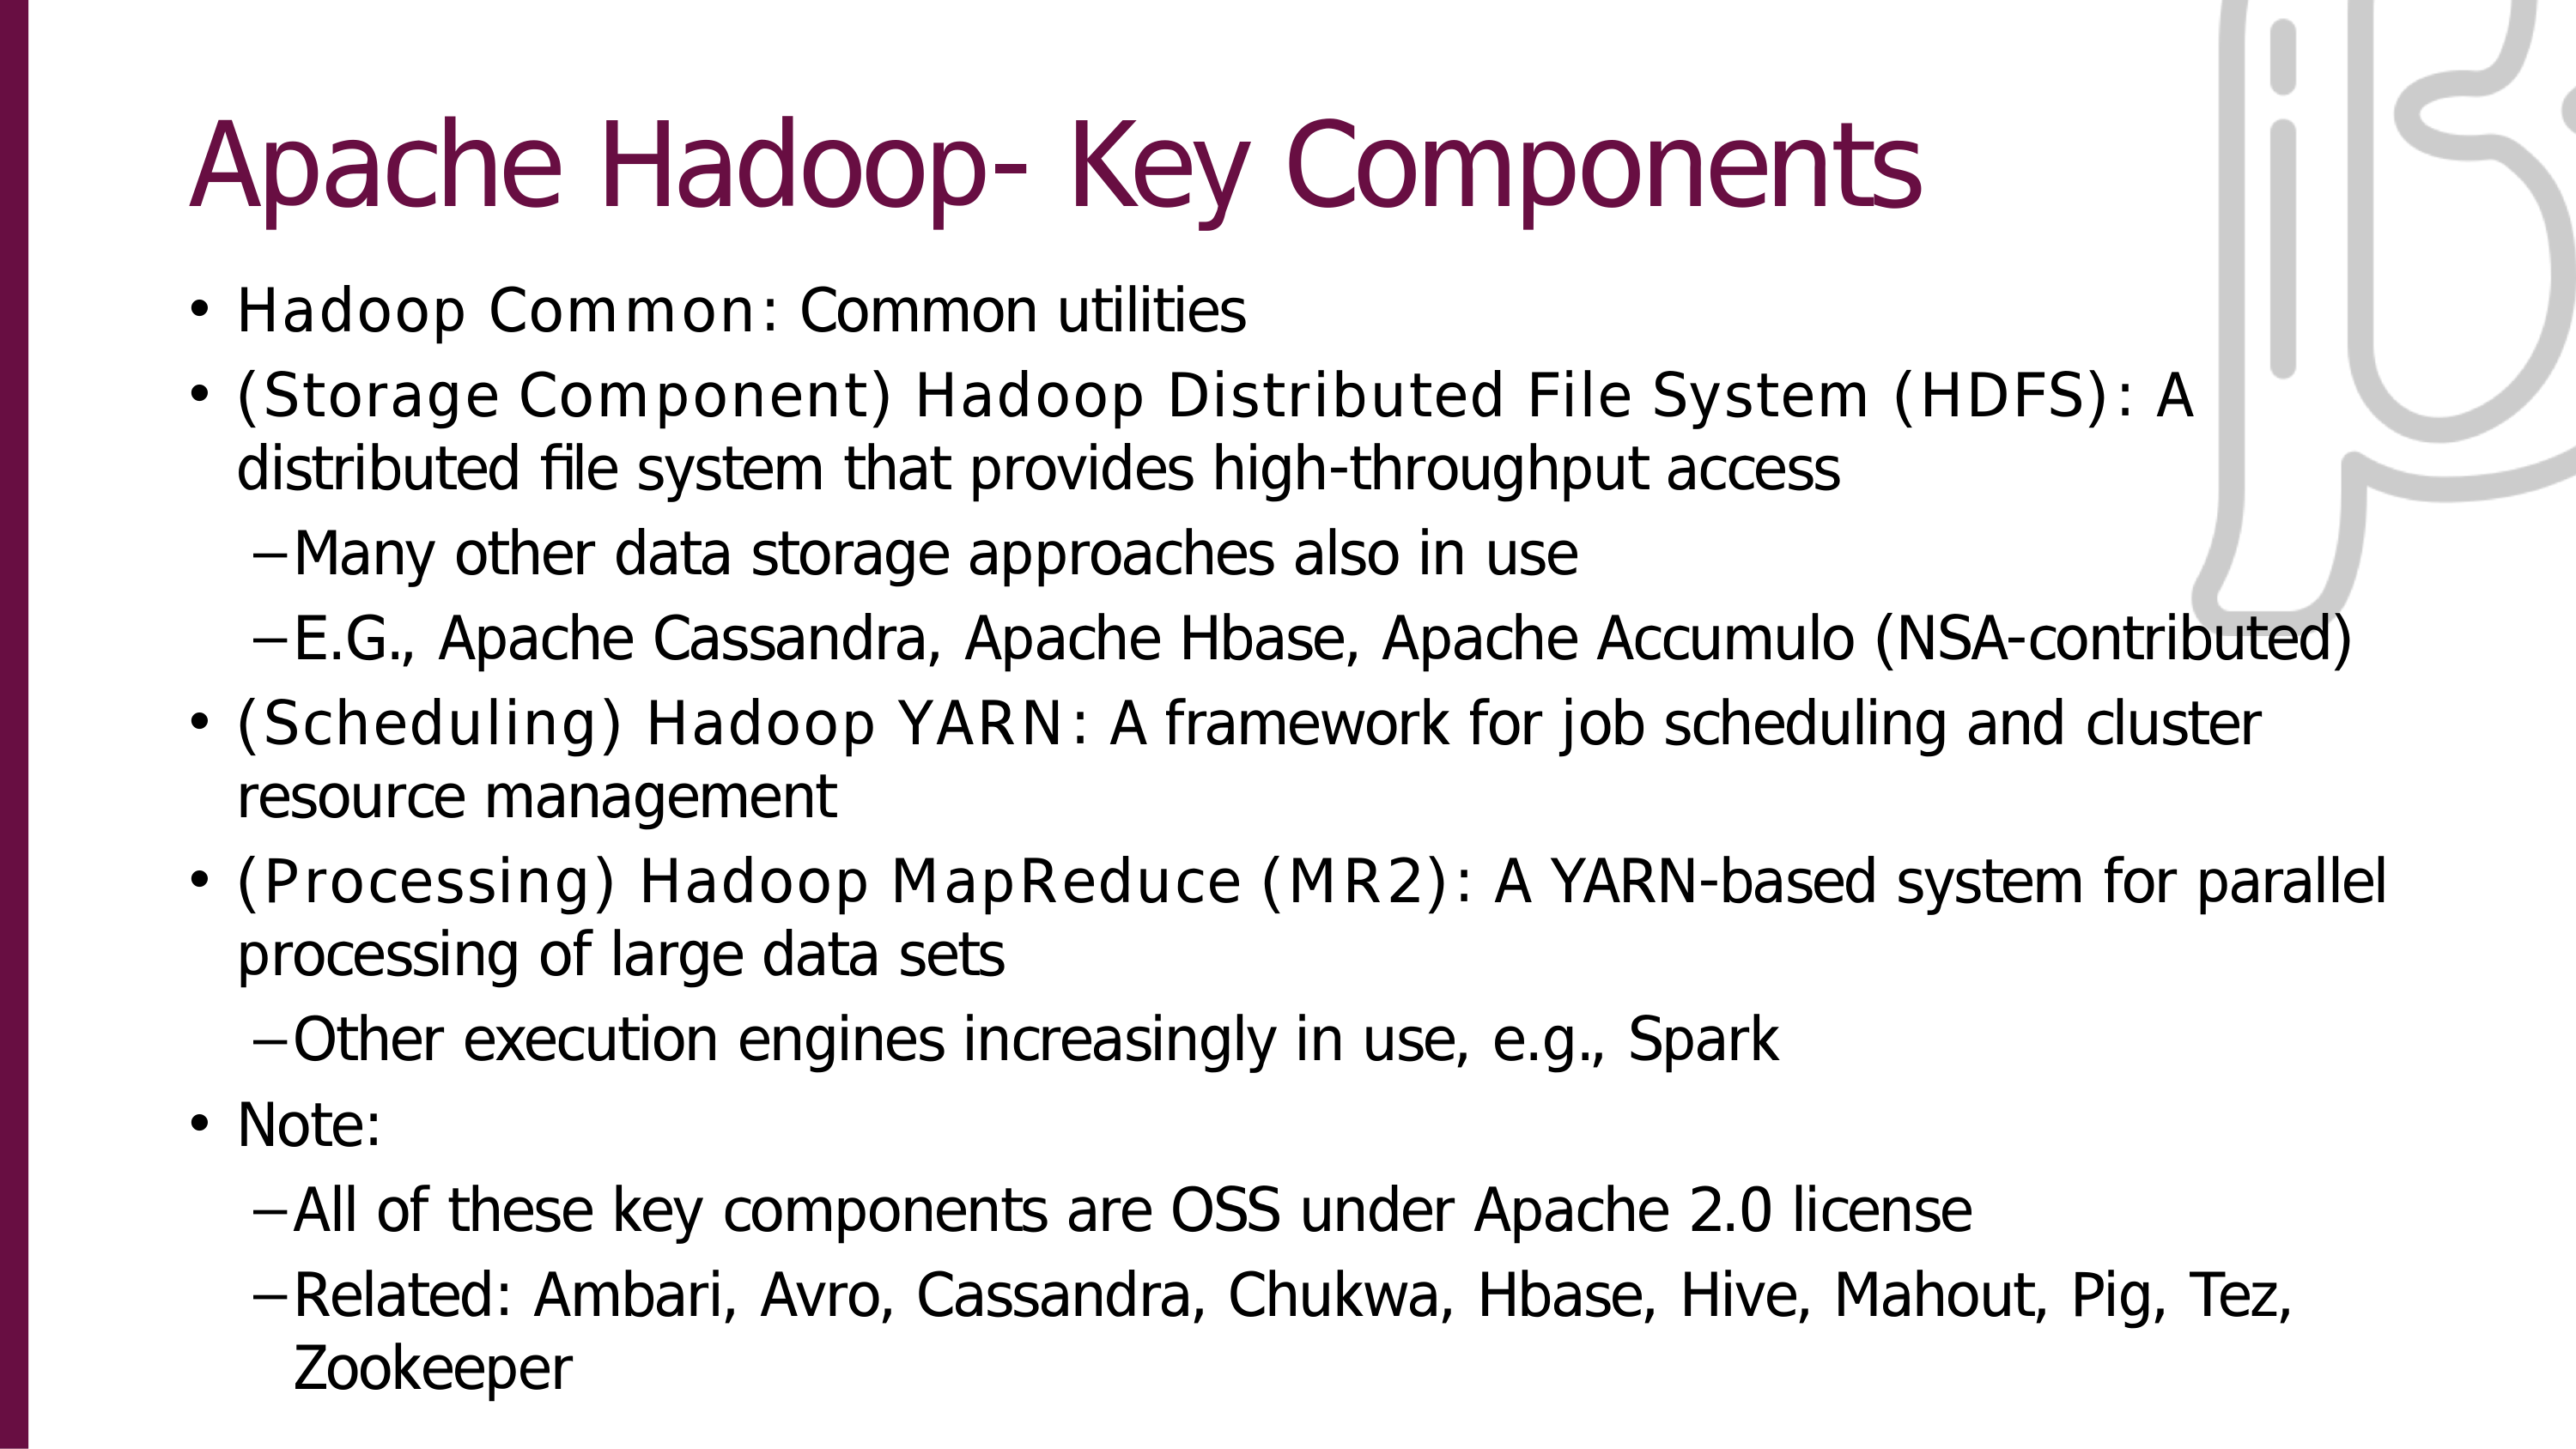

Apache Hadoop- Key Components
Hadoop Common: Common utilities
(Storage Component) Hadoop Distributed File System (HDFS): A distributed file system that provides high-throughput access
Many other data storage approaches also in use
E.G., Apache Cassandra, Apache Hbase, Apache Accumulo (NSA-contributed)
(Scheduling) Hadoop YARN: A framework for job scheduling and cluster resource management
(Processing) Hadoop MapReduce (MR2): A YARN-based system for parallel processing of large data sets
Other execution engines increasingly in use, e.g., Spark
Note:
All of these key components are OSS under Apache 2.0 license
Related: Ambari, Avro, Cassandra, Chukwa, Hbase, Hive, Mahout, Pig, Tez, Zookeeper